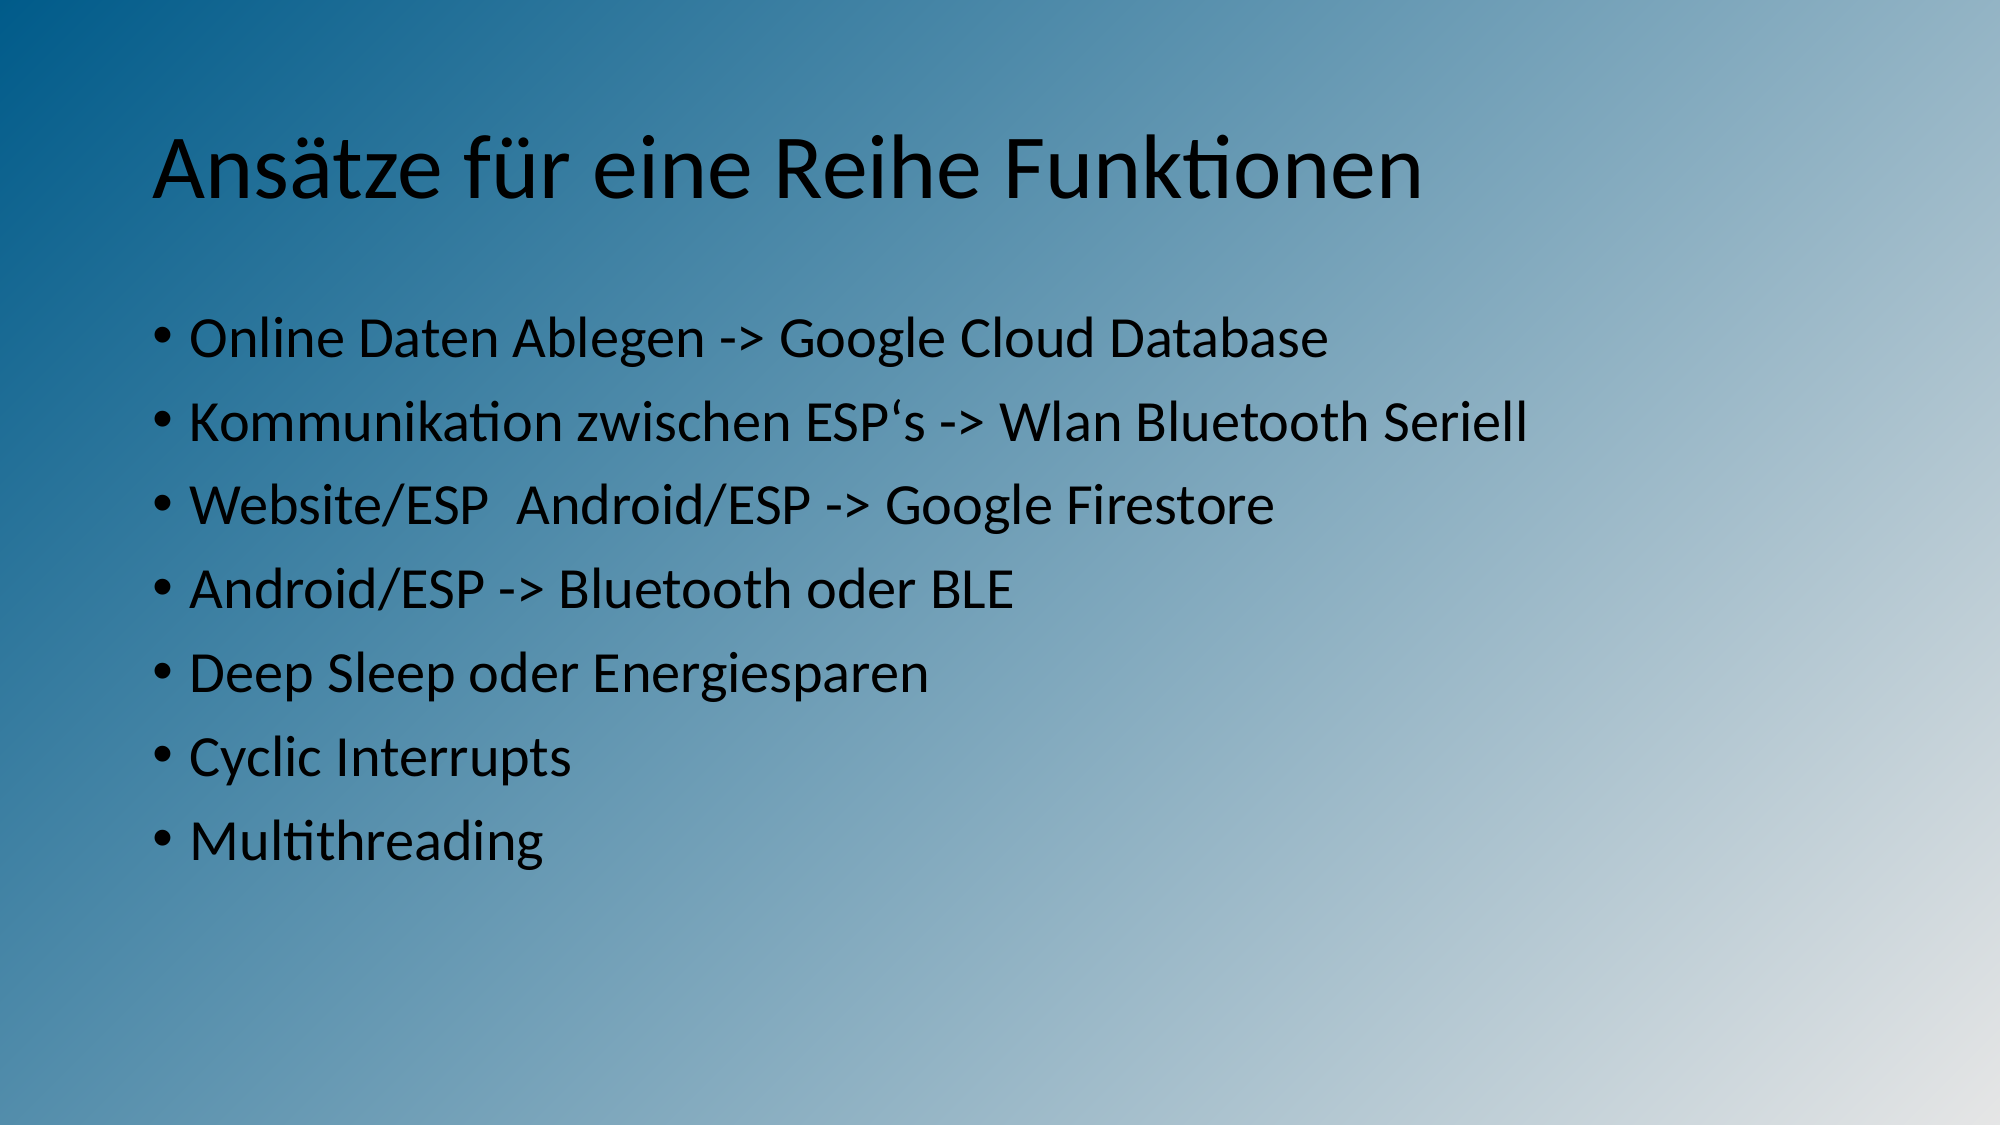

# Ansätze für eine Reihe Funktionen
Online Daten Ablegen -> Google Cloud Database
Kommunikation zwischen ESP‘s -> Wlan Bluetooth Seriell
Website/ESP  Android/ESP -> Google Firestore
Android/ESP -> Bluetooth oder BLE
Deep Sleep oder Energiesparen
Cyclic Interrupts
Multithreading